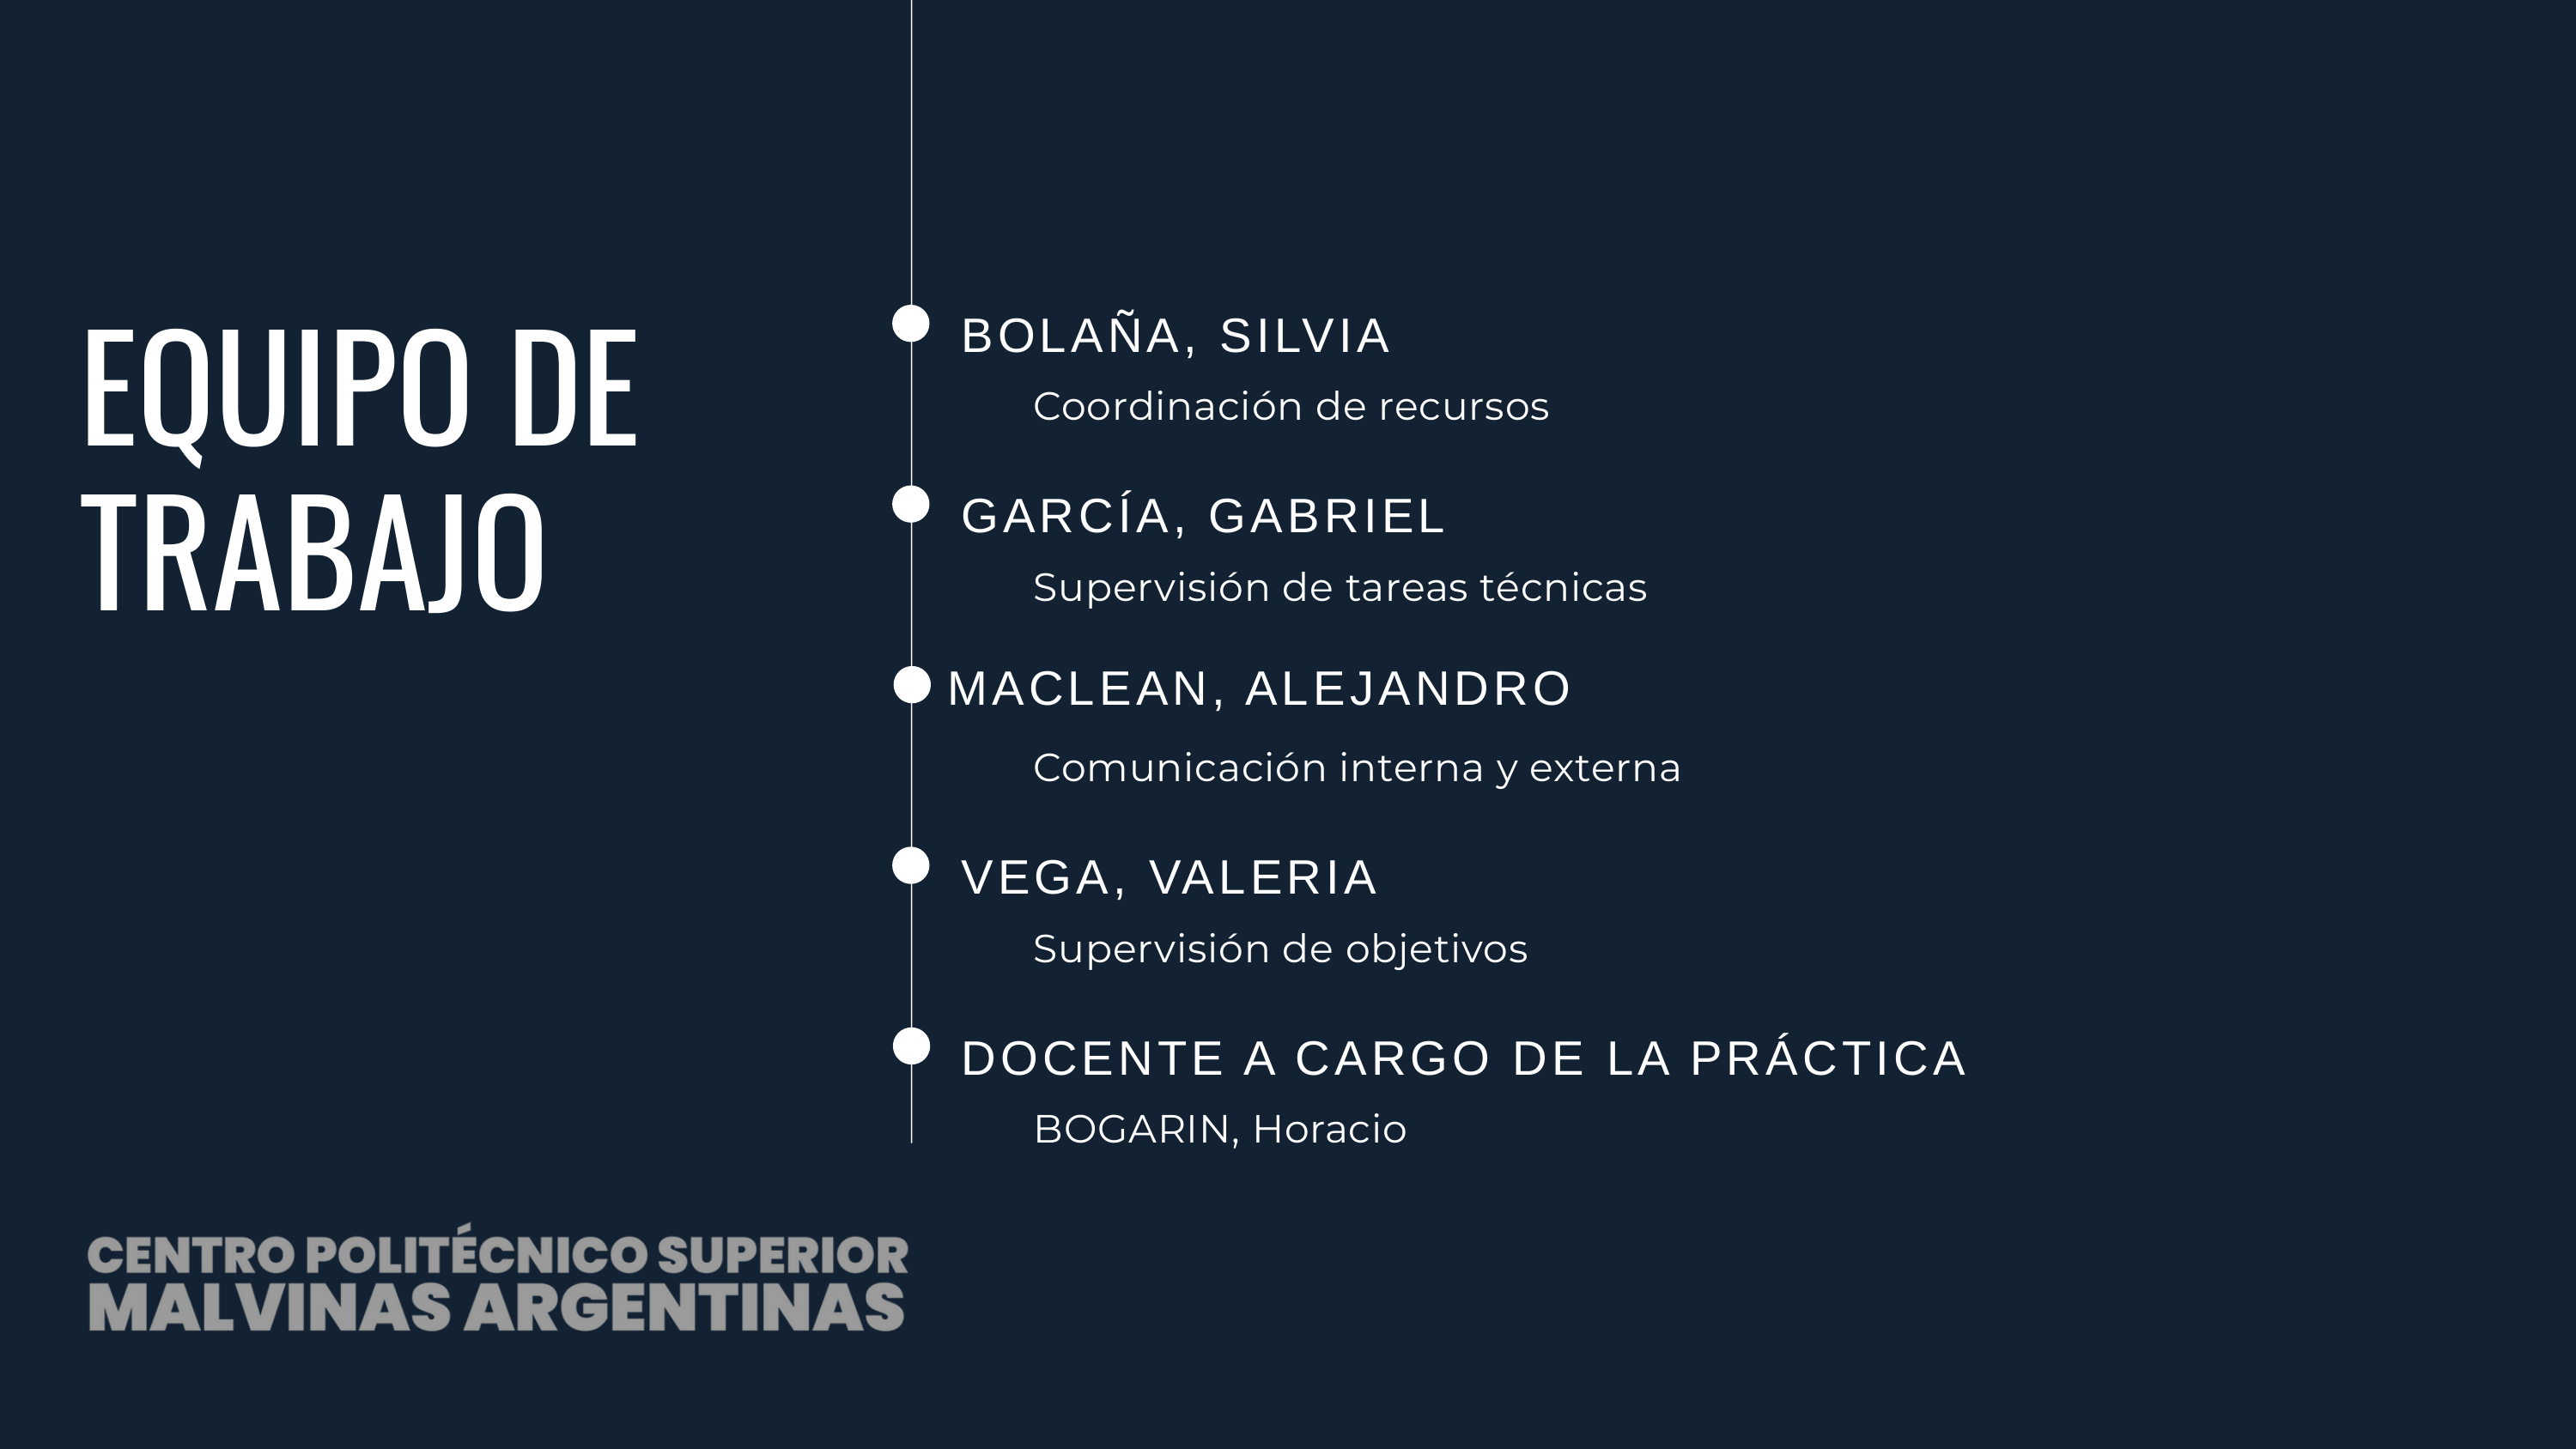

BOLAÑA, SILVIA

EQUIPO DE
TRABAJO
Coordinación de recursos
GARCÍA, GABRIEL

Supervisión de tareas técnicas

 MACLEAN, ALEJANDRO

Comunicación interna y externa
VEGA, VALERIA

Supervisión de objetivos
DOCENTE A CARGO DE LA PRÁCTICA

BOGARIN, Horacio